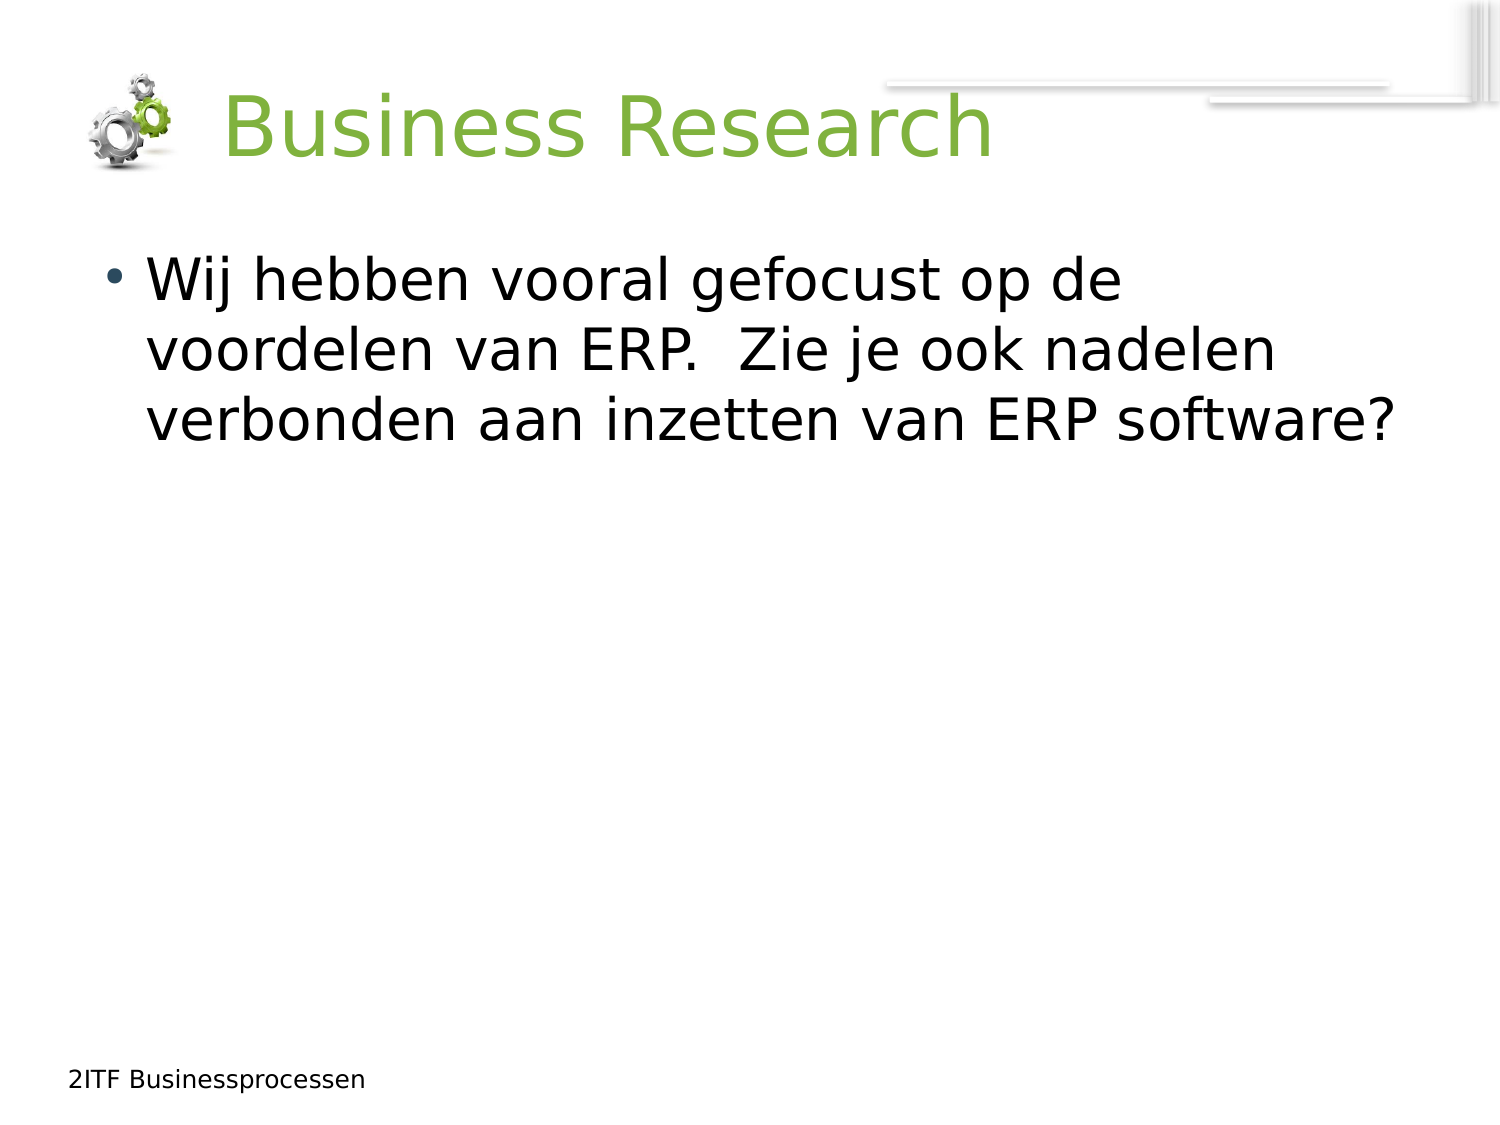

# Business Research
Wij hebben vooral gefocust op de voordelen van ERP.  Zie je ook nadelen verbonden aan inzetten van ERP software?